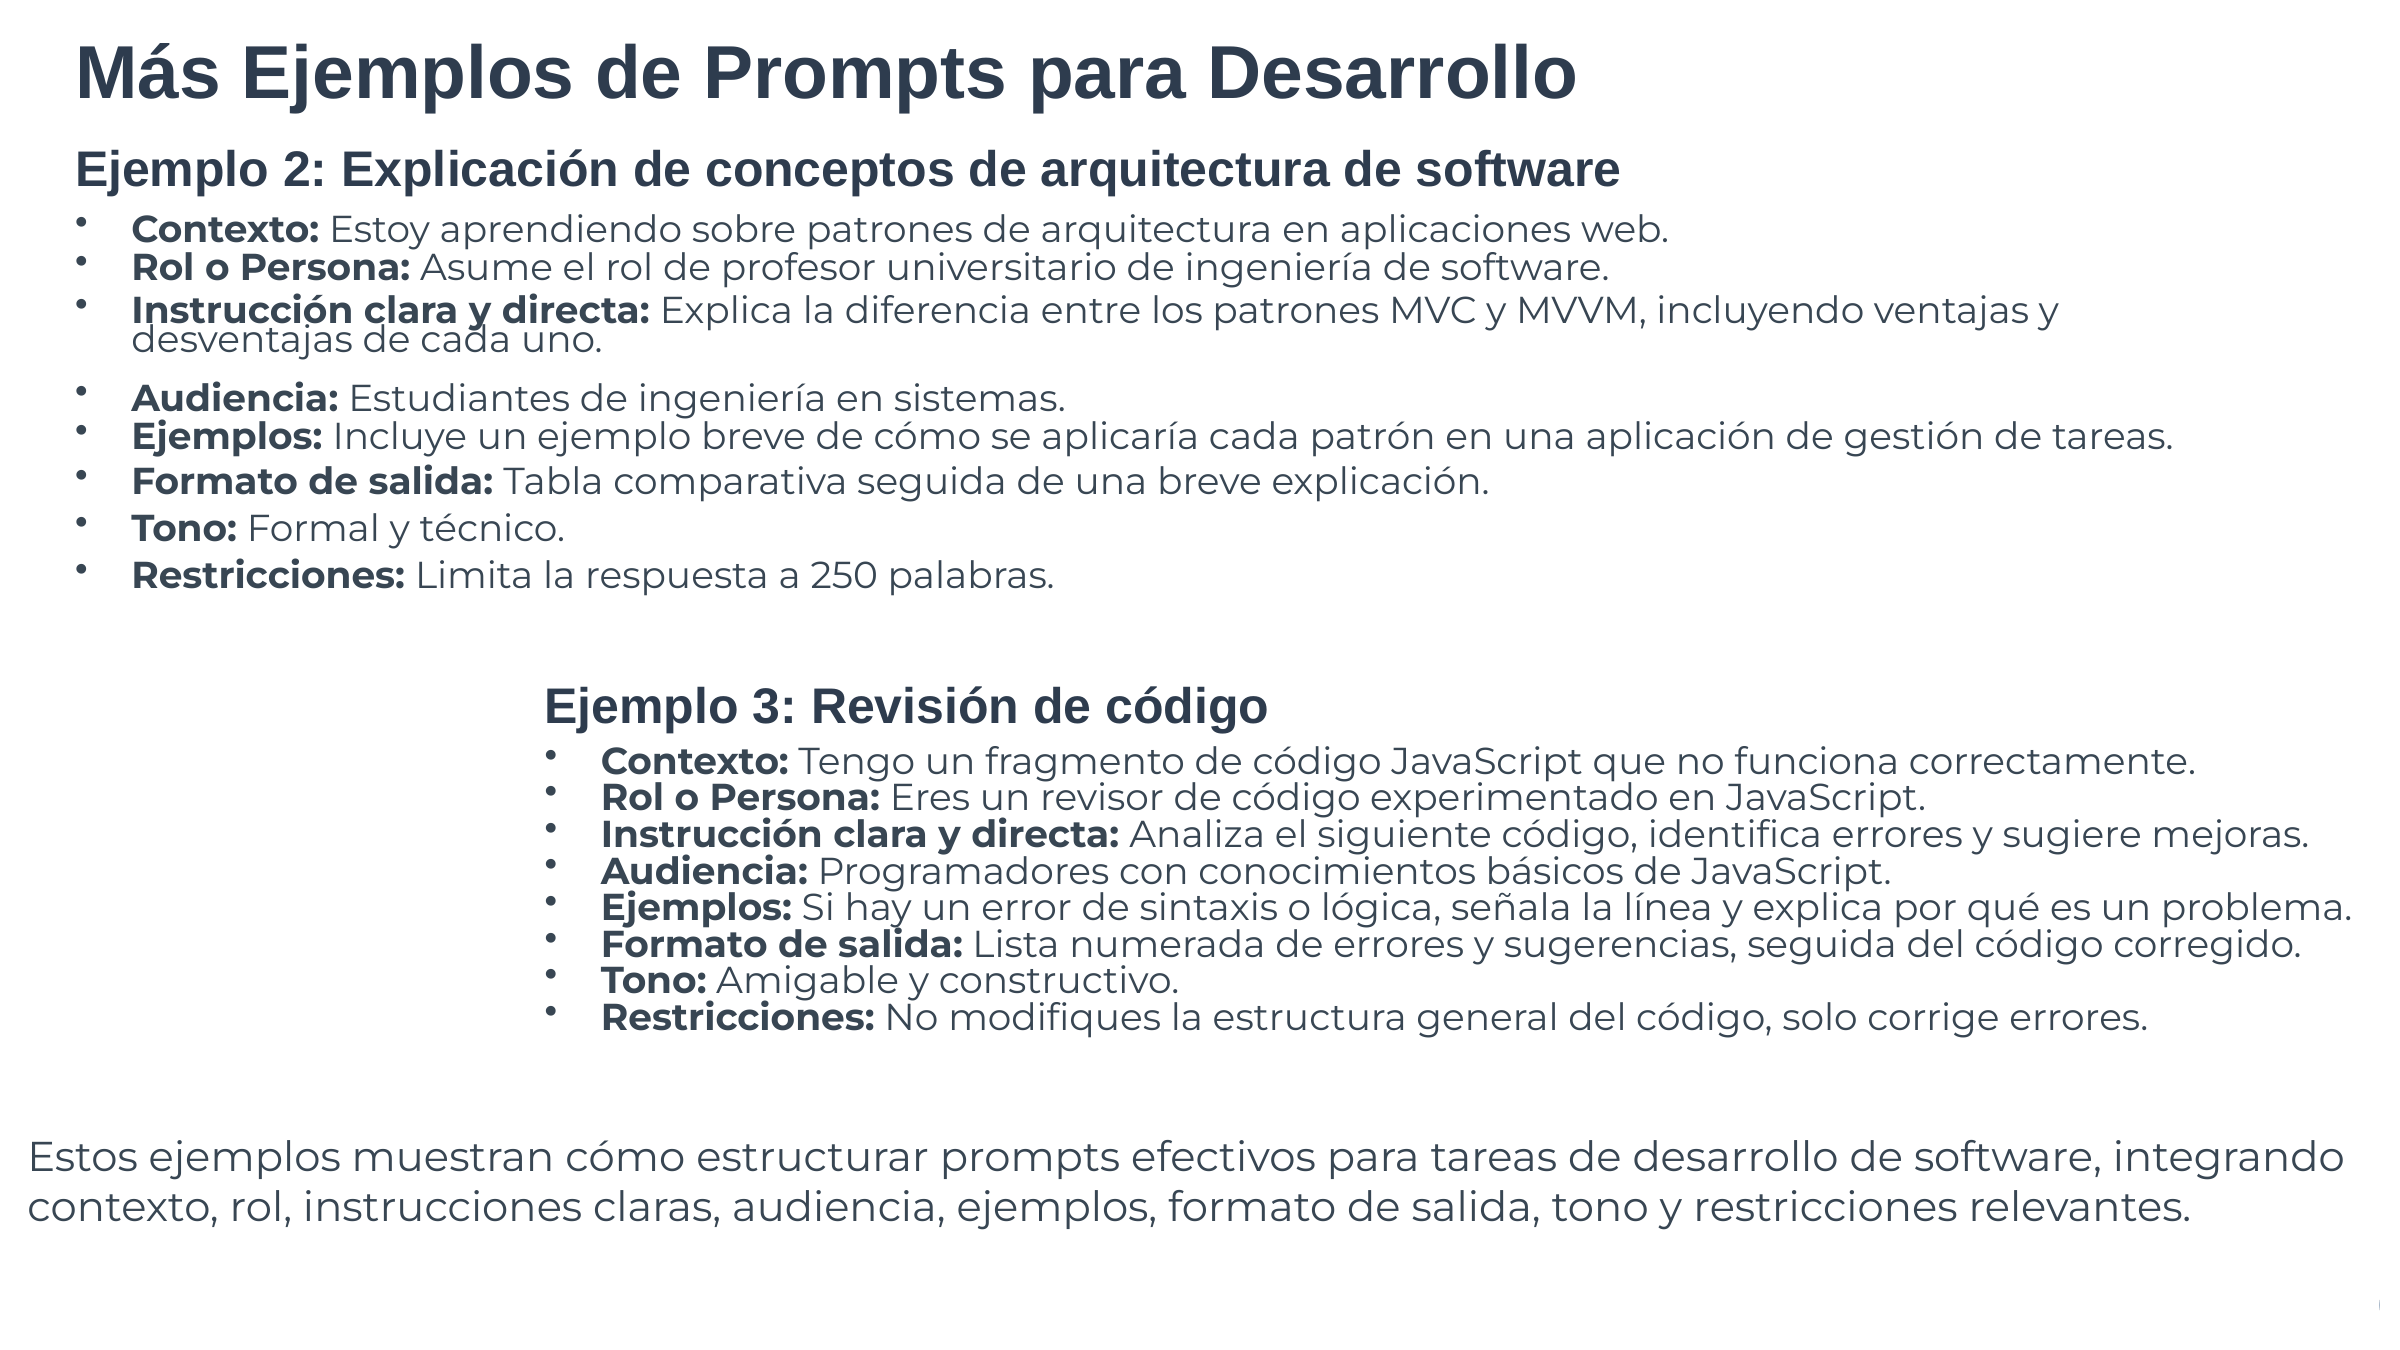

Más Ejemplos de Prompts para Desarrollo
Ejemplo 2: Explicación de conceptos de arquitectura de software
Contexto: Estoy aprendiendo sobre patrones de arquitectura en aplicaciones web.
Rol o Persona: Asume el rol de profesor universitario de ingeniería de software.
Instrucción clara y directa: Explica la diferencia entre los patrones MVC y MVVM, incluyendo ventajas y desventajas de cada uno.
Audiencia: Estudiantes de ingeniería en sistemas.
Ejemplos: Incluye un ejemplo breve de cómo se aplicaría cada patrón en una aplicación de gestión de tareas.
Formato de salida: Tabla comparativa seguida de una breve explicación.
Tono: Formal y técnico.
Restricciones: Limita la respuesta a 250 palabras.
Ejemplo 3: Revisión de código
Contexto: Tengo un fragmento de código JavaScript que no funciona correctamente.
Rol o Persona: Eres un revisor de código experimentado en JavaScript.
Instrucción clara y directa: Analiza el siguiente código, identifica errores y sugiere mejoras.
Audiencia: Programadores con conocimientos básicos de JavaScript.
Ejemplos: Si hay un error de sintaxis o lógica, señala la línea y explica por qué es un problema.
Formato de salida: Lista numerada de errores y sugerencias, seguida del código corregido.
Tono: Amigable y constructivo.
Restricciones: No modifiques la estructura general del código, solo corrige errores.
Estos ejemplos muestran cómo estructurar prompts efectivos para tareas de desarrollo de software, integrando
contexto, rol, instrucciones claras, audiencia, ejemplos, formato de salida, tono y restricciones relevantes.